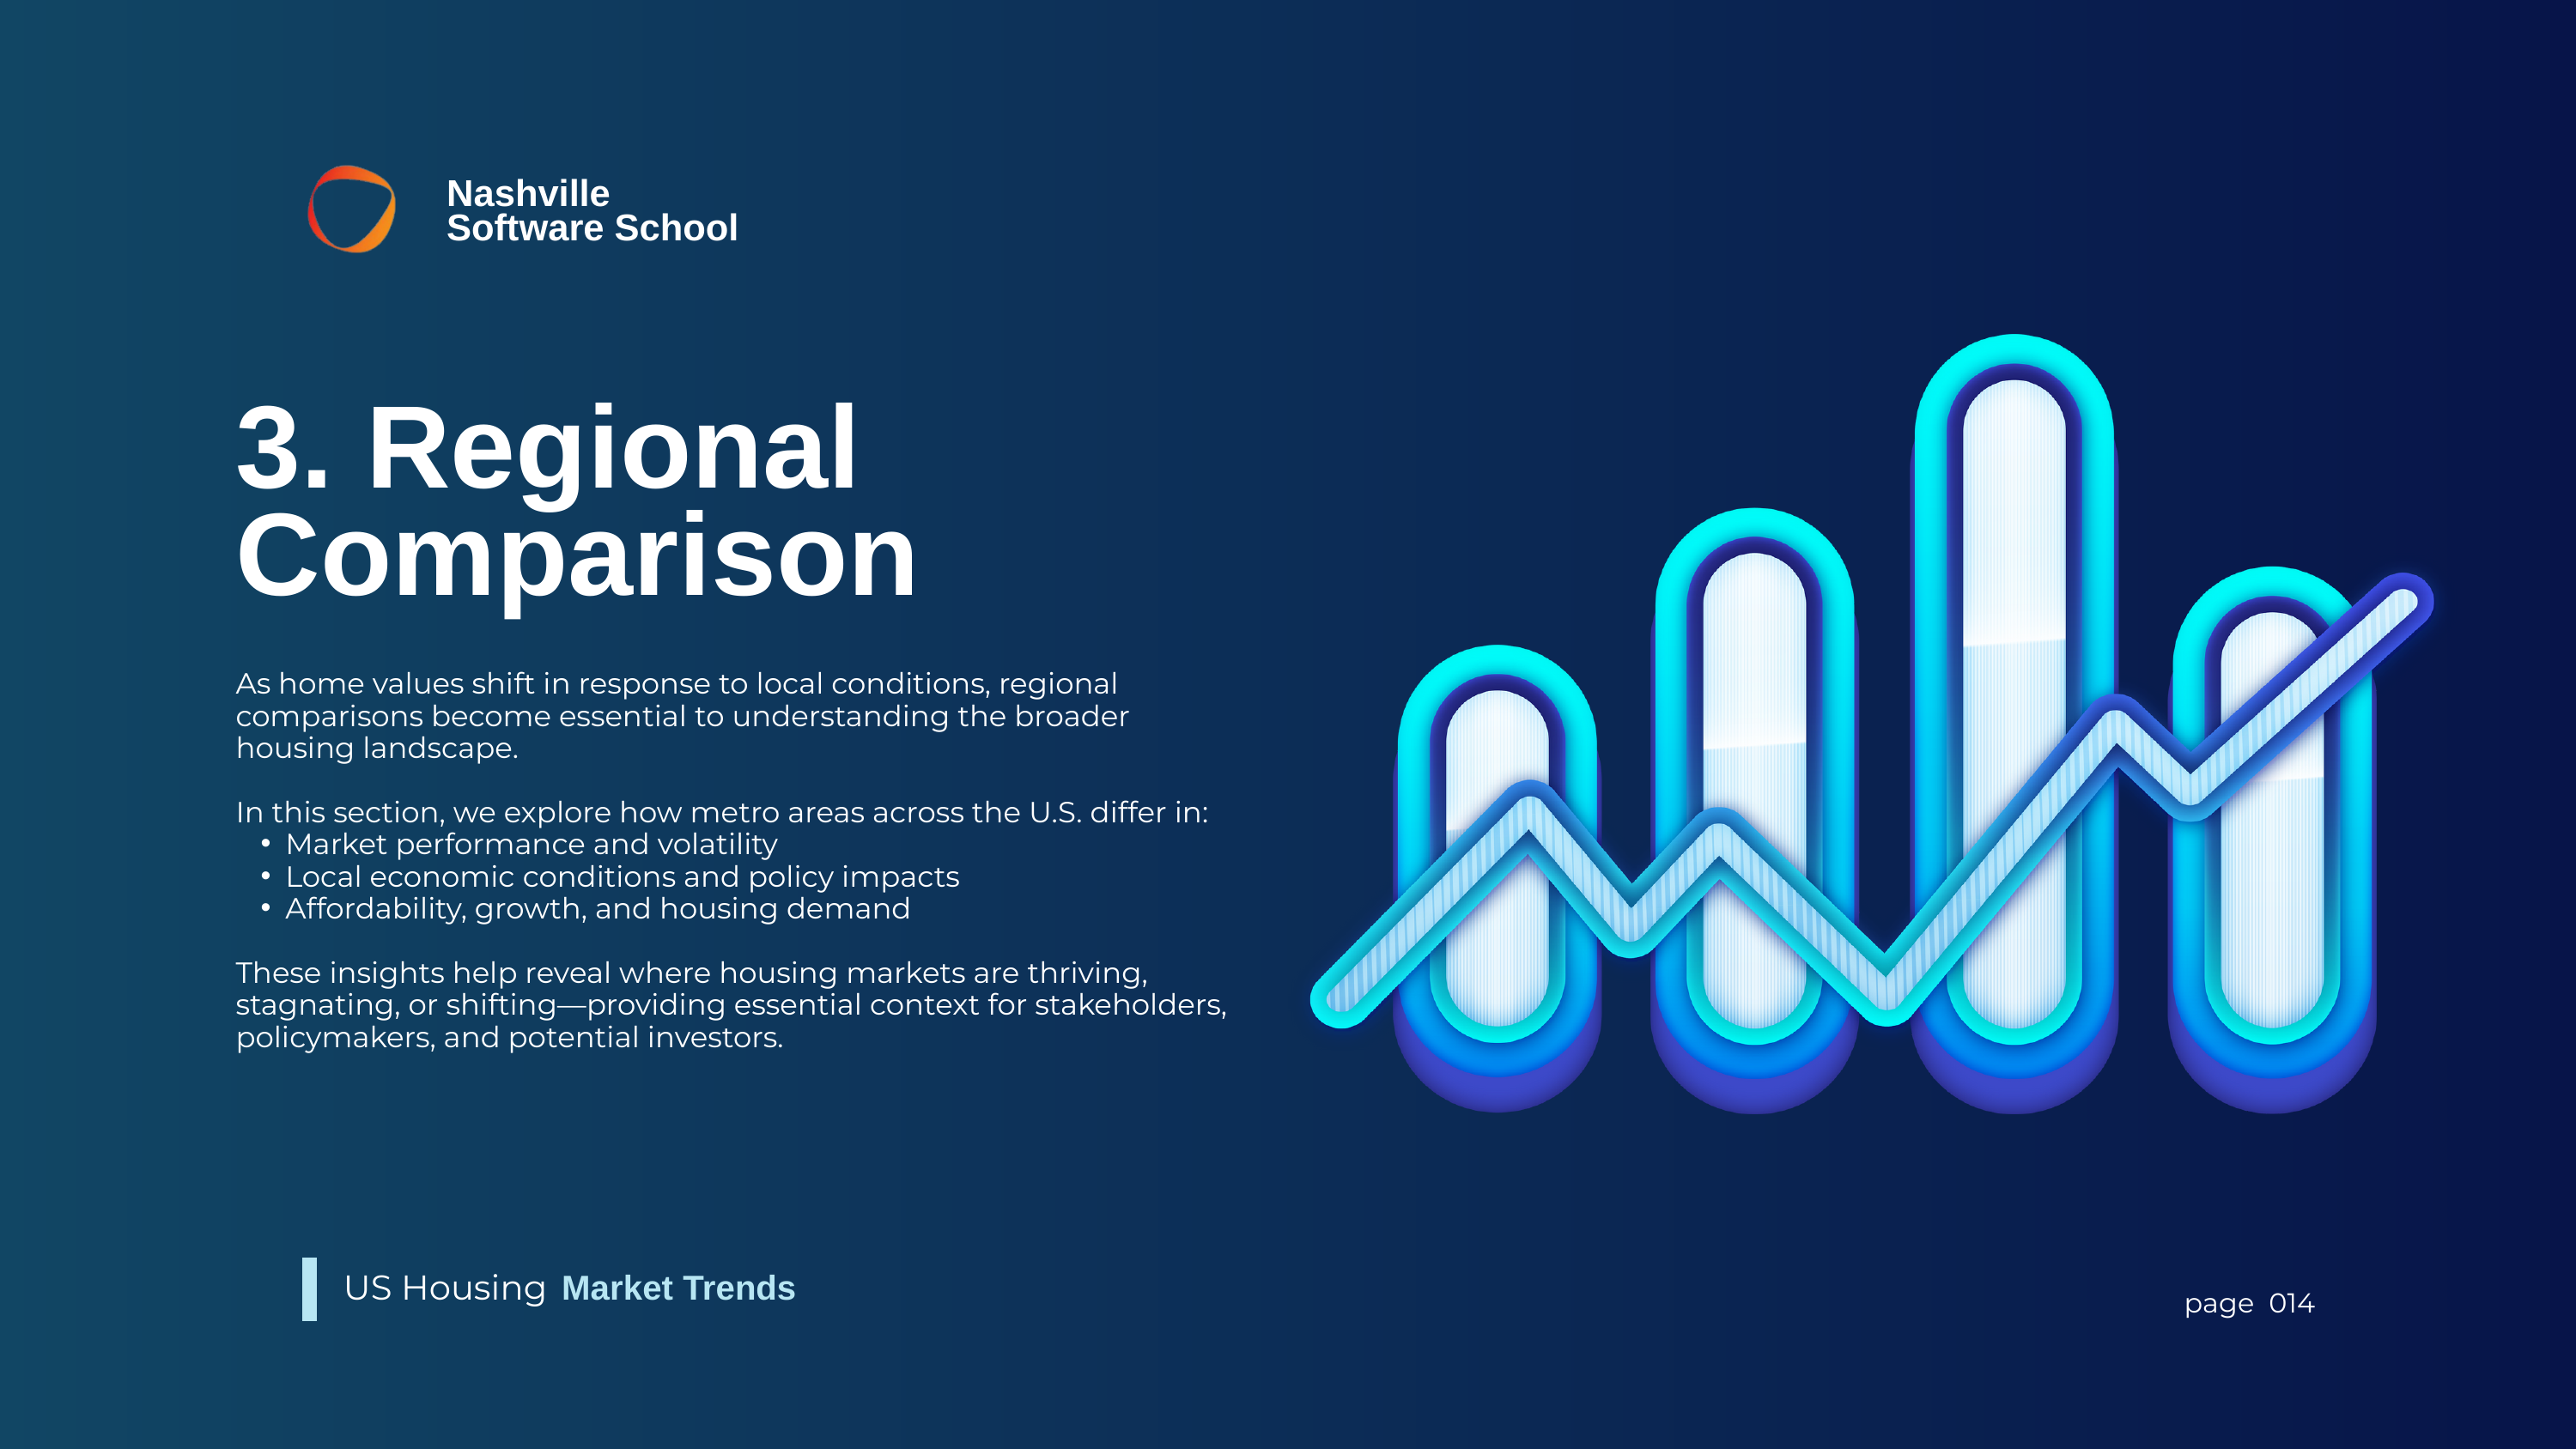

Nashville Software School

3. Regional Comparison
As home values shift in response to local conditions, regional comparisons become essential to understanding the broader housing landscape.

In this section, we explore how metro areas across the U.S. differ in:
Market performance and volatility
Local economic conditions and policy impacts
Affordability, growth, and housing demand

These insights help reveal where housing markets are thriving, stagnating, or shifting—providing essential context for stakeholders, policymakers, and potential investors.

Market Trends
US Housing
page  014